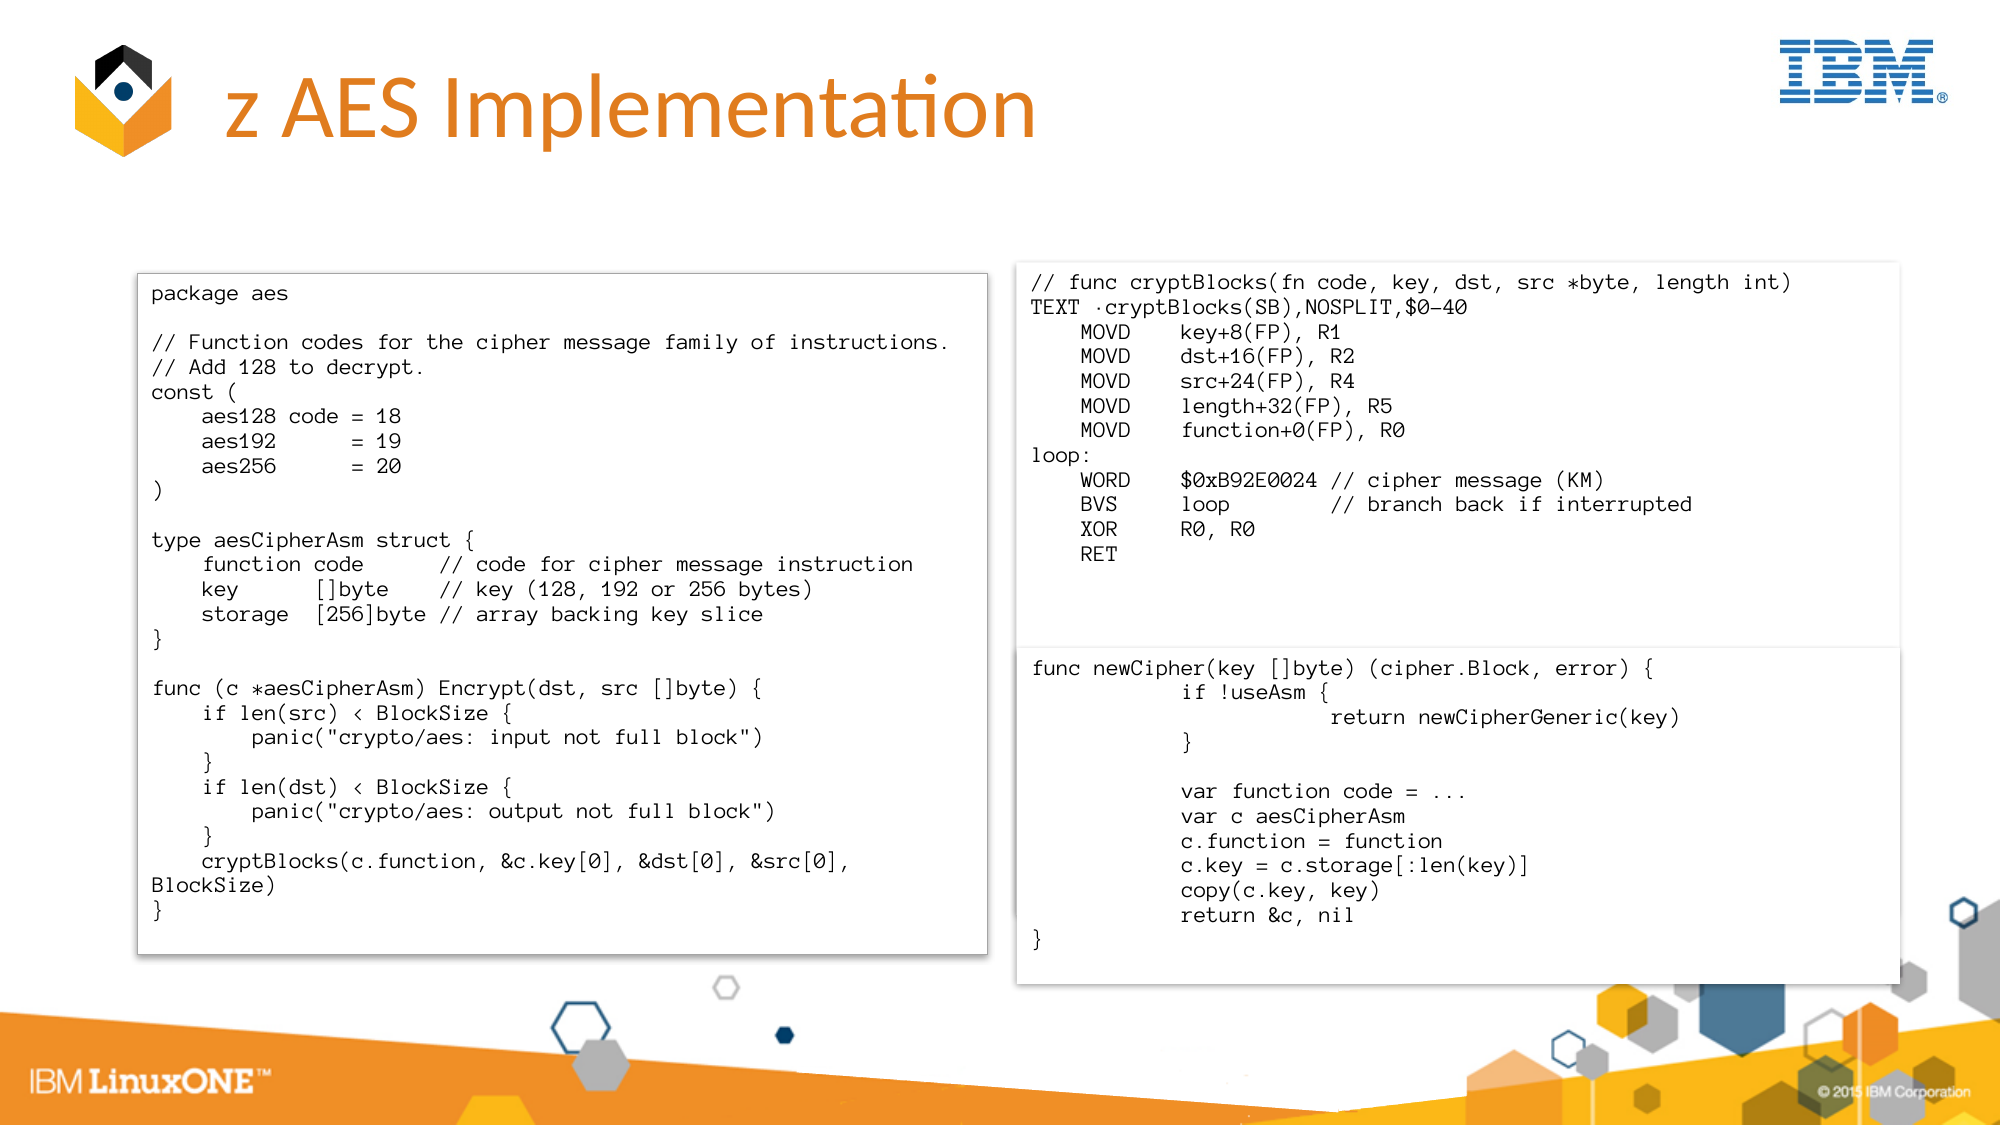

# z AES Implementation
// func cryptBlocks(fn code, key, dst, src *byte, length int)
TEXT ·cryptBlocks(SB),NOSPLIT,$0-40
    MOVD	key+8(FP), R1
    MOVD	dst+16(FP), R2
    MOVD	src+24(FP), R4
    MOVD	length+32(FP), R5
    MOVD	function+0(FP), R0
loop:
    WORD	$0xB92E0024 // cipher message (KM)
    BVS	loop        // branch back if interrupted
    XOR	R0, R0
    RET

package aes

// Function codes for the cipher message family of instructions.
// Add 128 to decrypt.
const (
    aes128 code = 18
    aes192      = 19
    aes256      = 20
)

type aesCipherAsm struct {
    function code      // code for cipher message instruction
    key      []byte    // key (128, 192 or 256 bytes)
    storage  [256]byte // array backing key slice
}

func (c *aesCipherAsm) Encrypt(dst, src []byte) {
    if len(src) < BlockSize {
        panic("crypto/aes: input not full block")
    }
    if len(dst) < BlockSize {
        panic("crypto/aes: output not full block")
    }
    cryptBlocks(c.function, &c.key[0], &dst[0], &src[0], BlockSize)
}

func newCipher(key []byte) (cipher.Block, error) {
	if !useAsm {
		return newCipherGeneric(key)
	}

	var function code = ...
	var c aesCipherAsm
	c.function = function
	c.key = c.storage[:len(key)]
	copy(c.key, key)
	return &c, nil
}